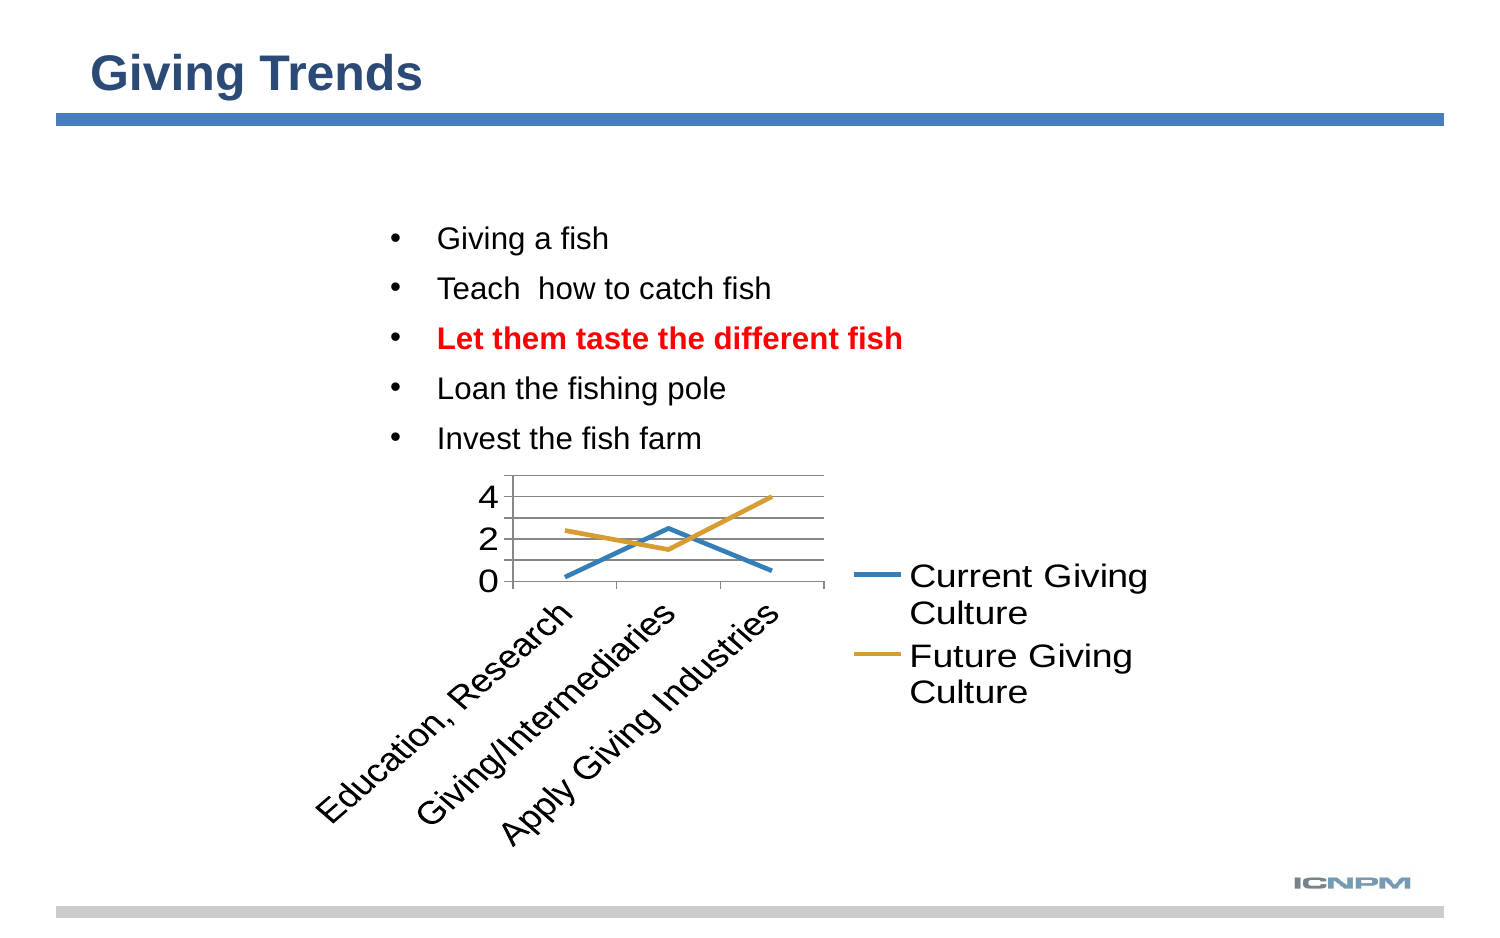

# Giving Trends

Giving a fish
Teach  how to catch fish
Let them taste the different fish
Loan the fishing pole
Invest the fish farm

### Chart

| Category | Current Giving Culture | Future Giving Culture |
|---|---|---|
| Education, Research | 0.2 | 2.4 |
| Giving/Intermediaries | 2.5 | 1.5 |
| Apply Giving Industries | 0.5 | 4.0 |